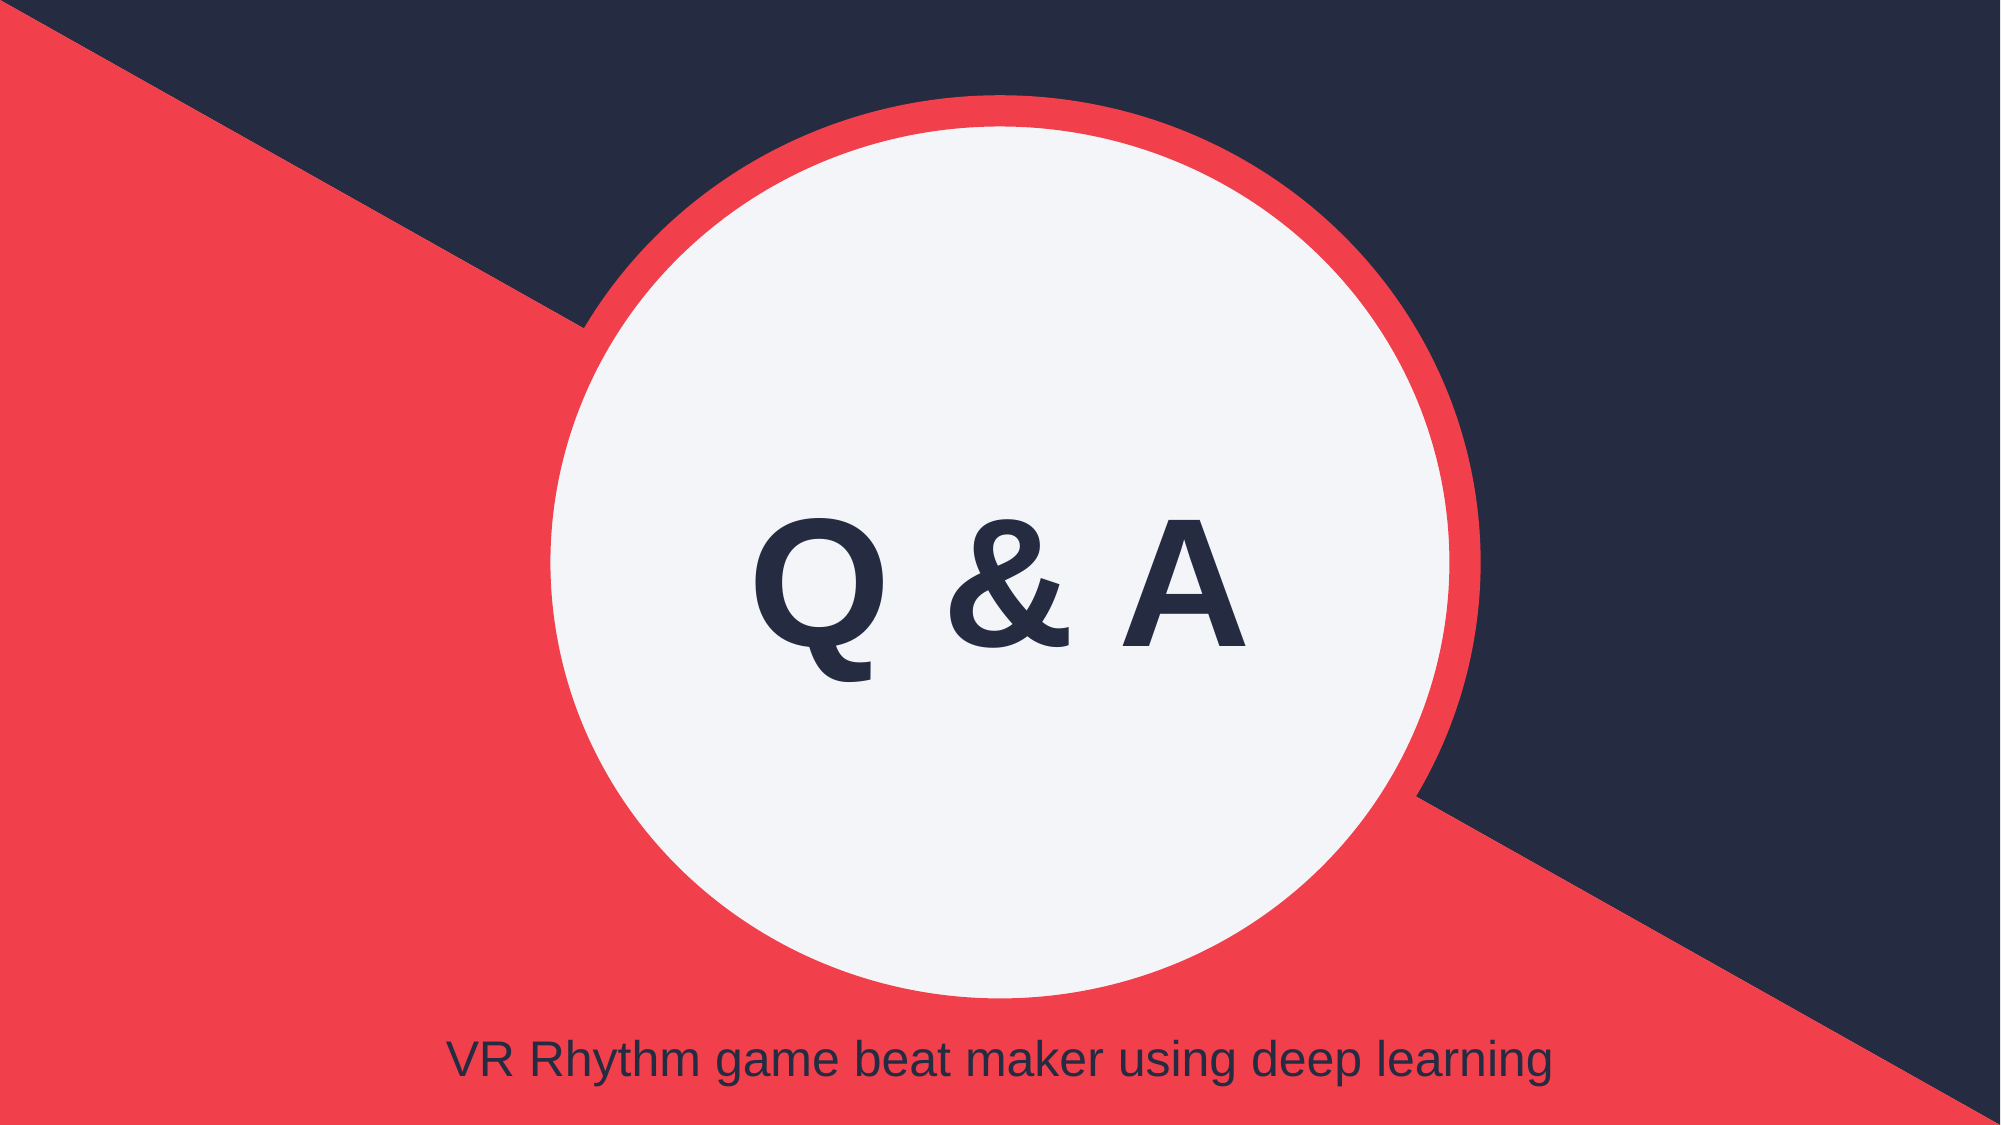

# Q & A
VR Rhythm game beat maker using deep learning